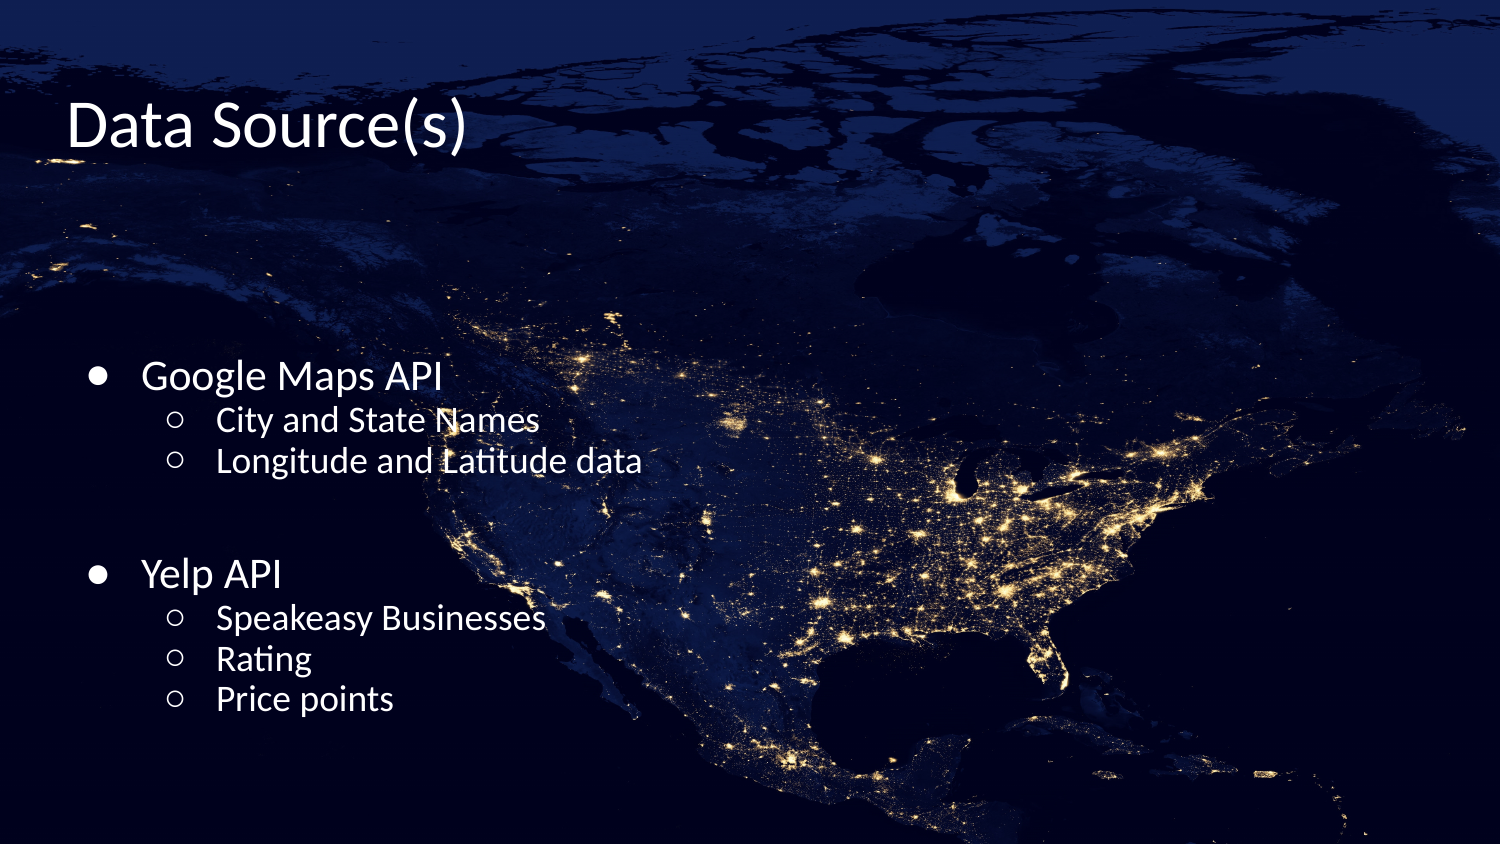

# Data Source(s)
Google Maps API
City and State Names
Longitude and Latitude data

Yelp API
Speakeasy Businesses
Rating
Price points